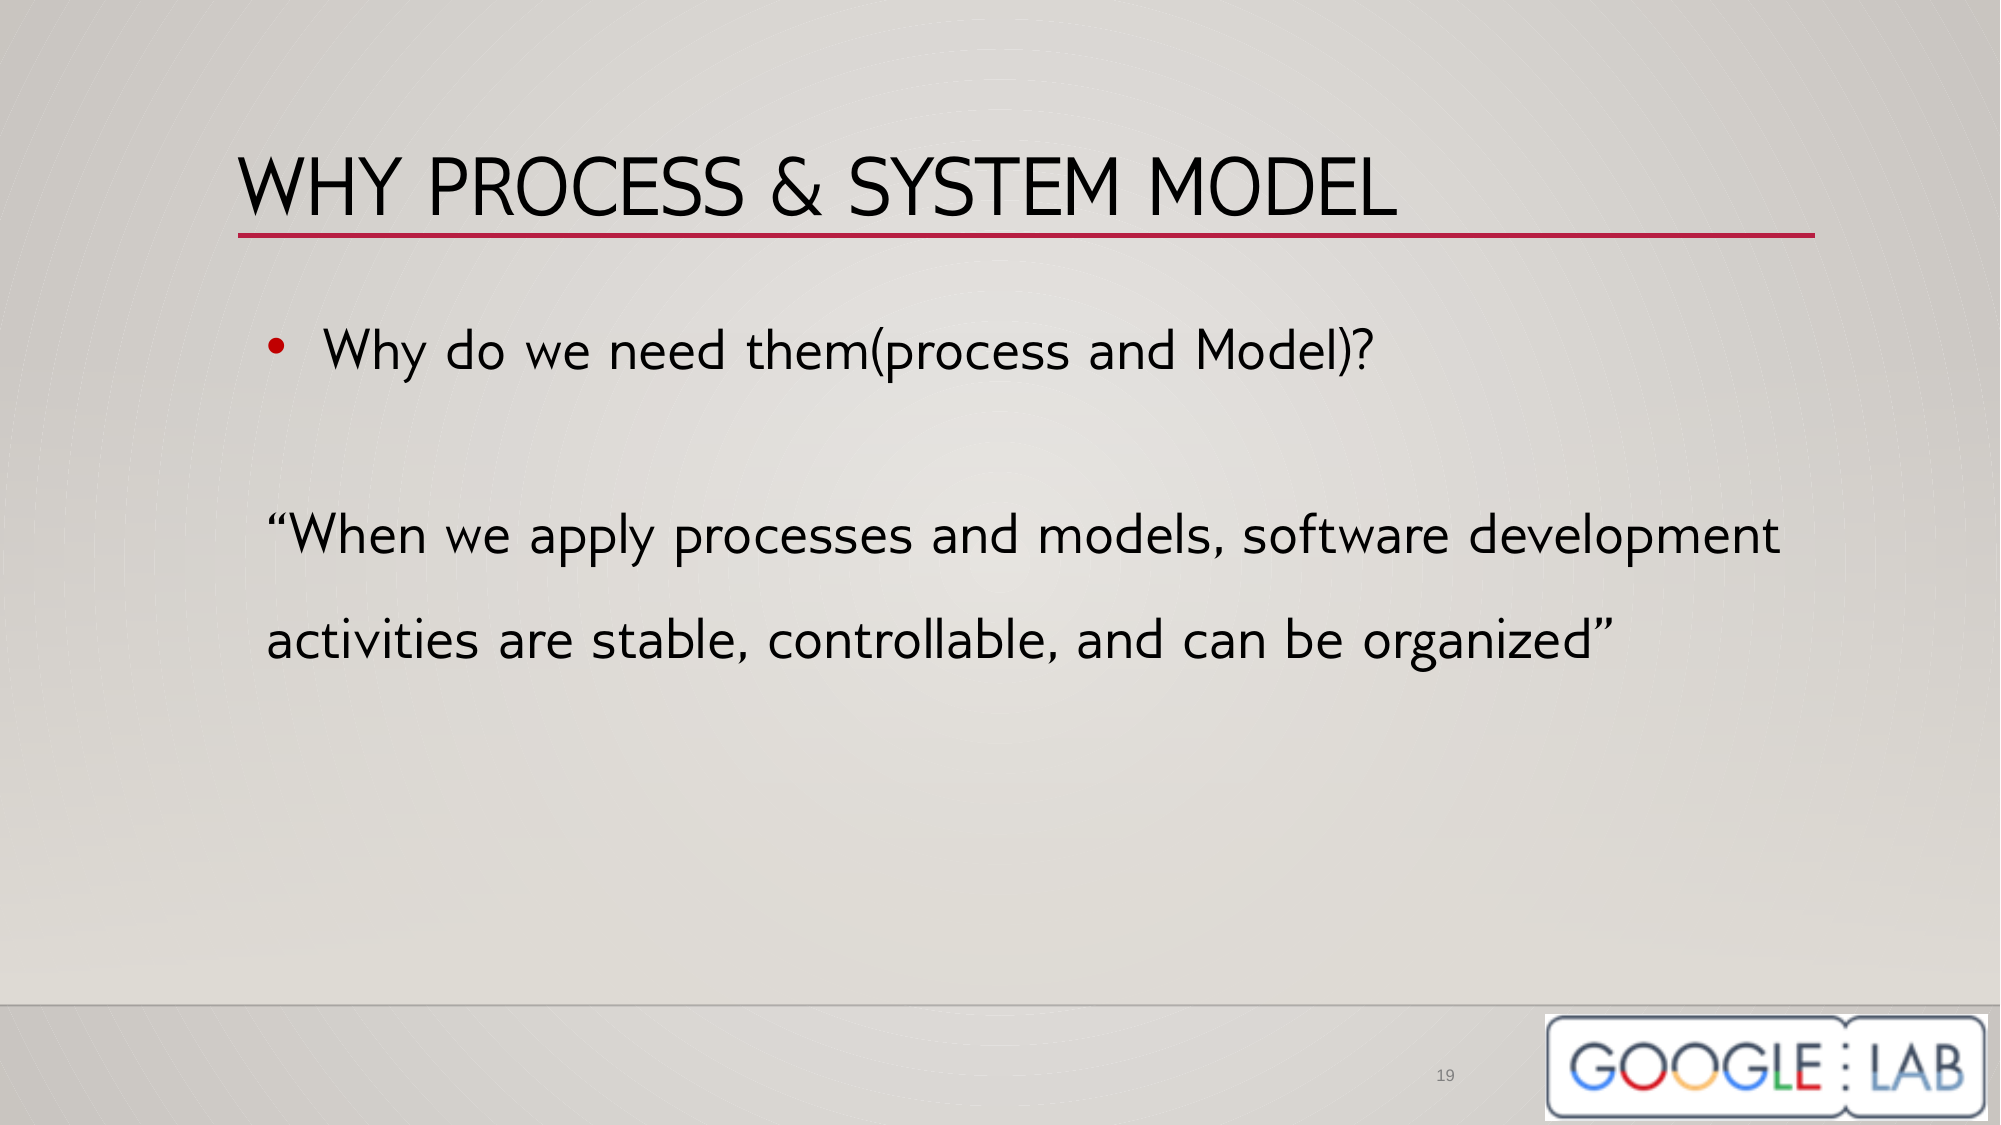

# WHY PROCESS & SYSTEM MODEL
Why do we need them(process and Model)?

“When we apply processes and models, software development activities are stable, controllable, and can be organized”

19